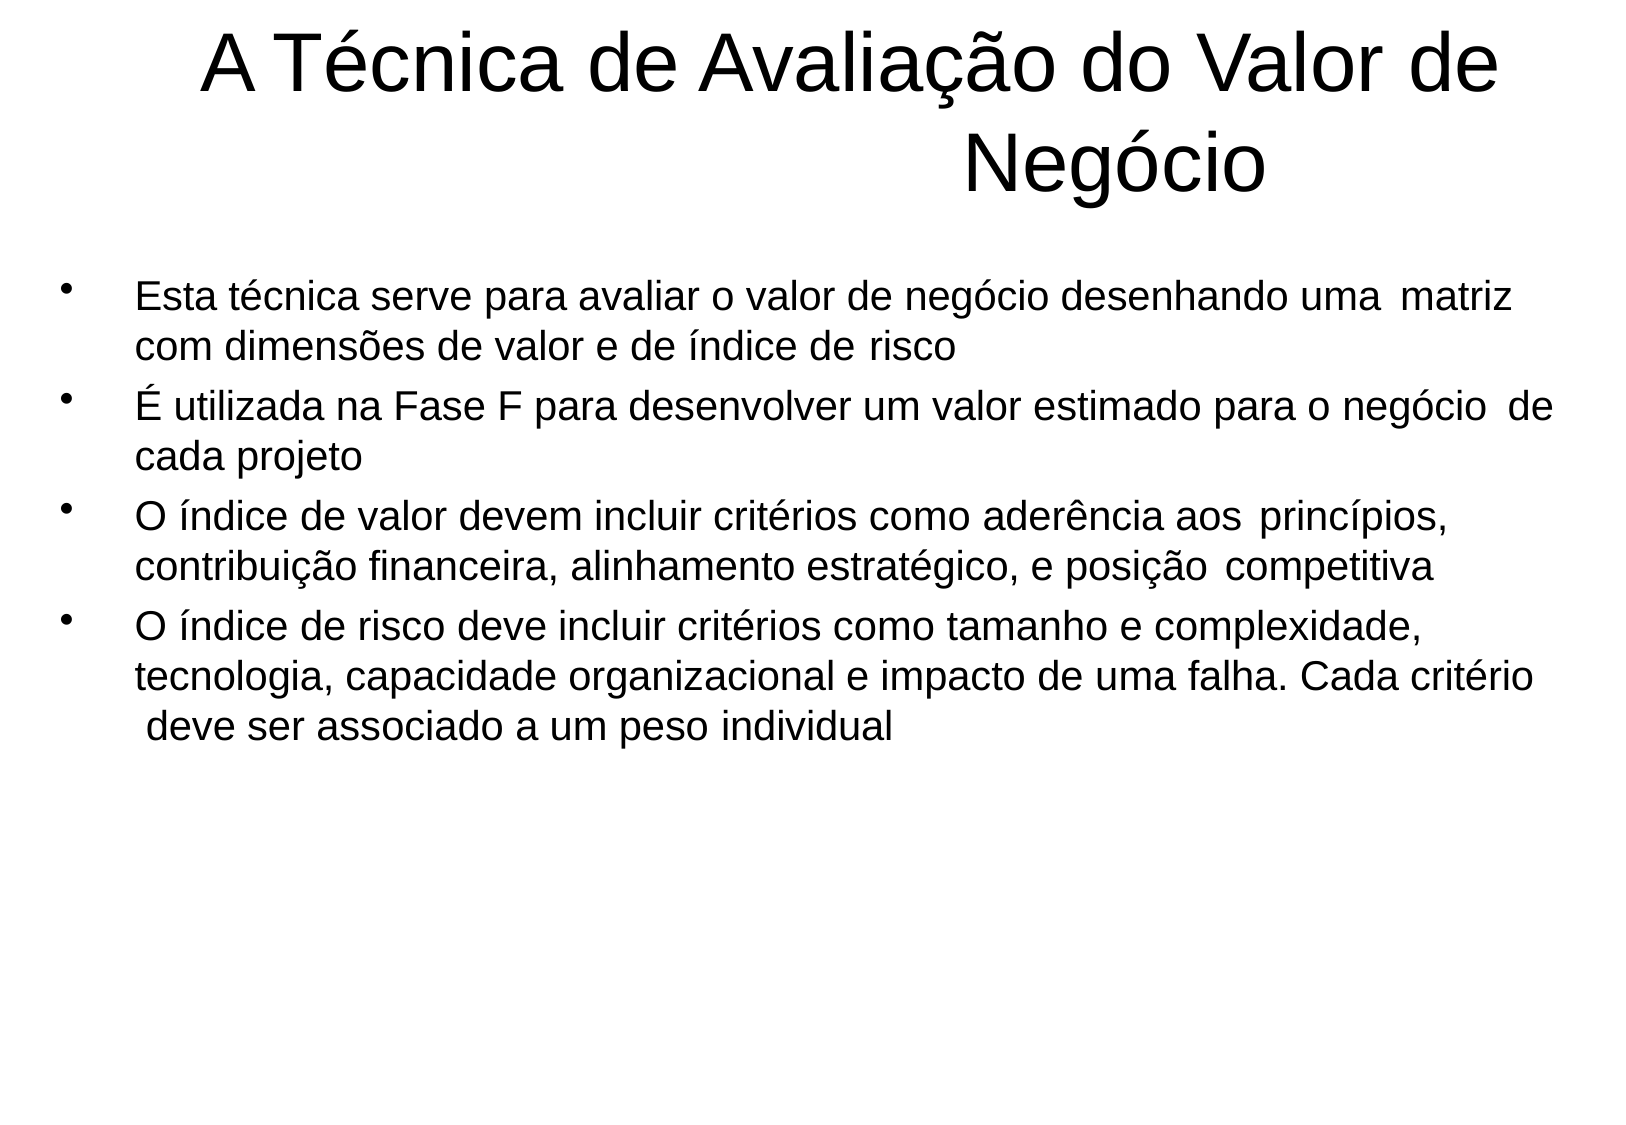

# A Técnica de Avaliação do Valor de  Negócio
Esta técnica serve para avaliar o valor de negócio desenhando uma matriz
com dimensões de valor e de índice de risco
É utilizada na Fase F para desenvolver um valor estimado para o negócio de
cada projeto
O índice de valor devem incluir critérios como aderência aos princípios,
contribuição financeira, alinhamento estratégico, e posição competitiva
O índice de risco deve incluir critérios como tamanho e complexidade,  tecnologia, capacidade organizacional e impacto de uma falha. Cada critério  deve ser associado a um peso individual